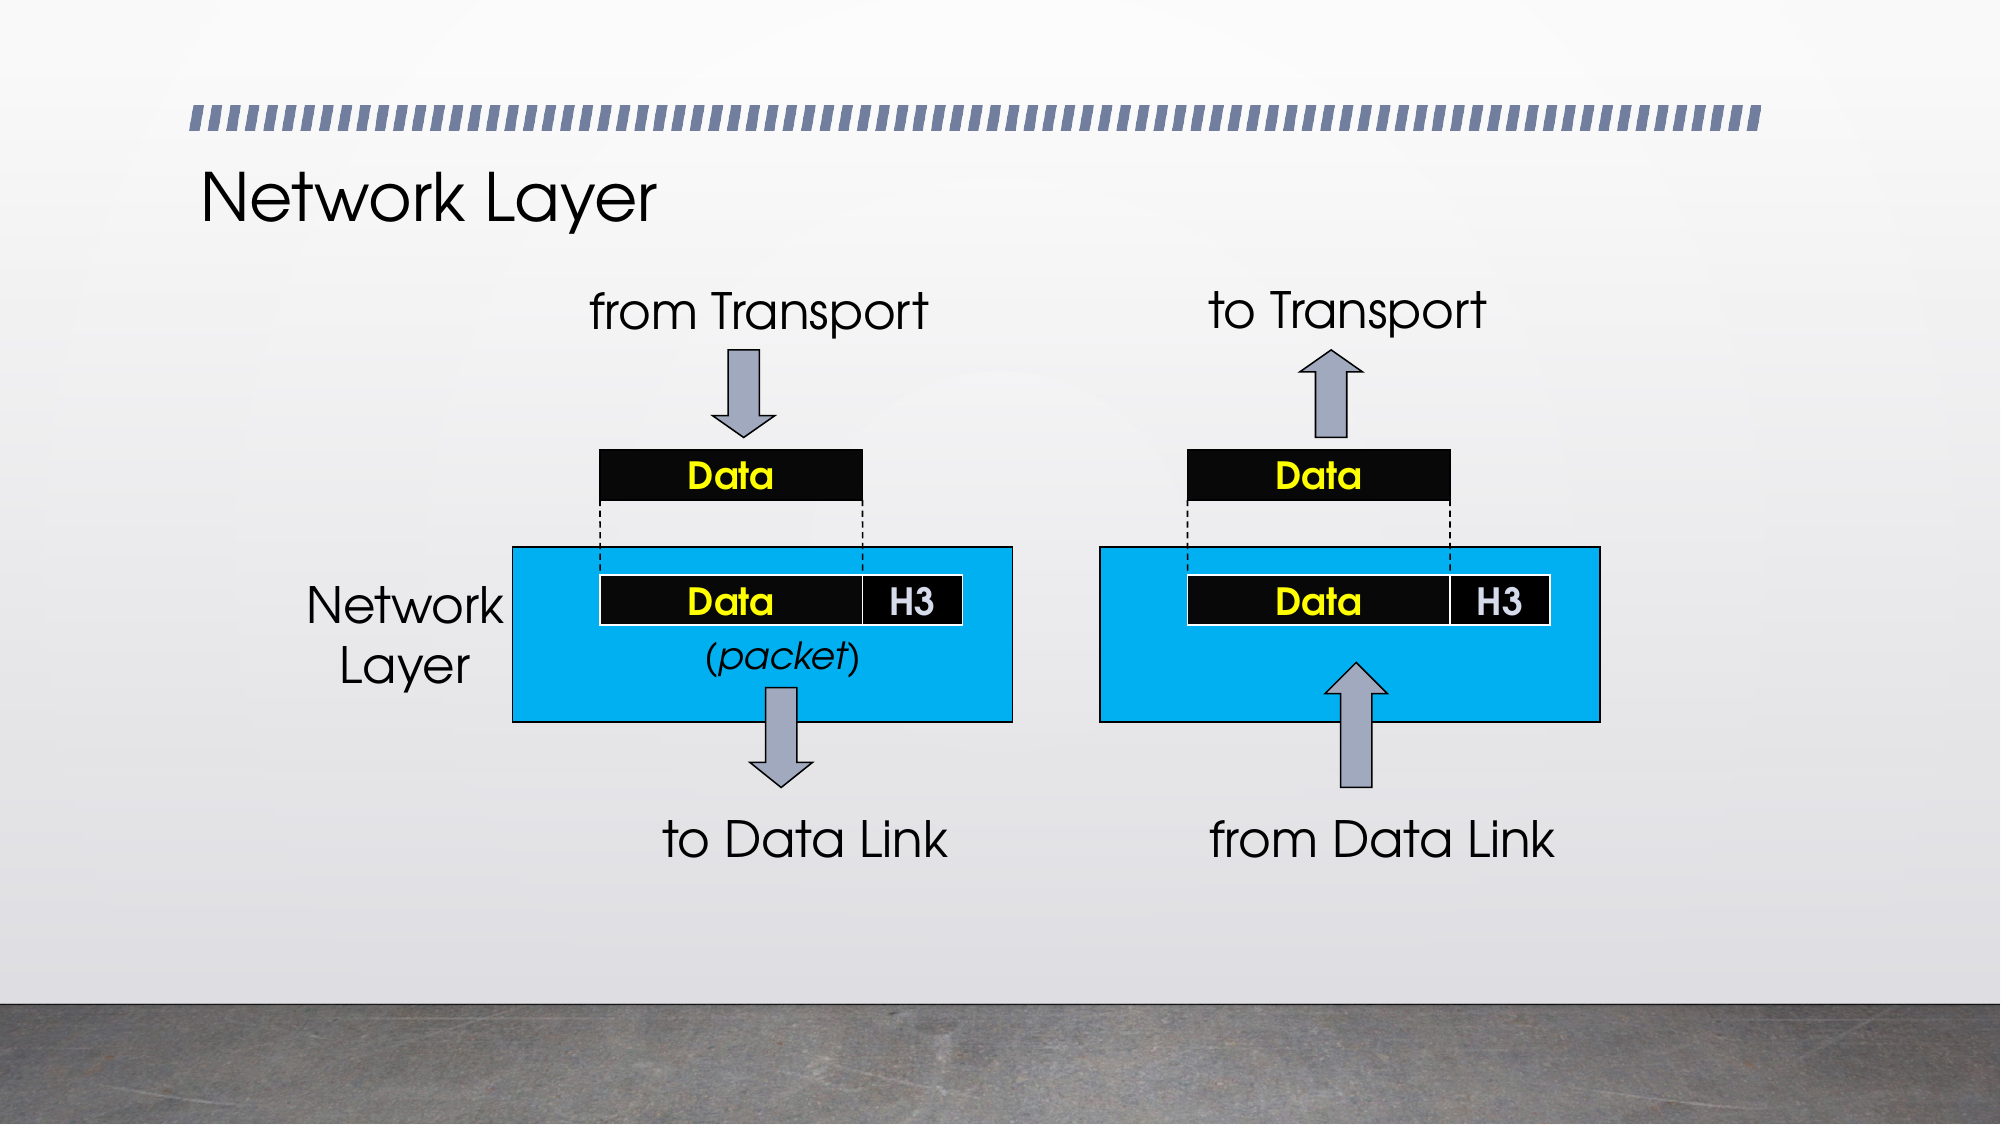

# Network Layer
to Transport
from Transport

Data
Data

Network
Layer
Data
H3
Data
H3
(packet)

to Data Link
from Data Link